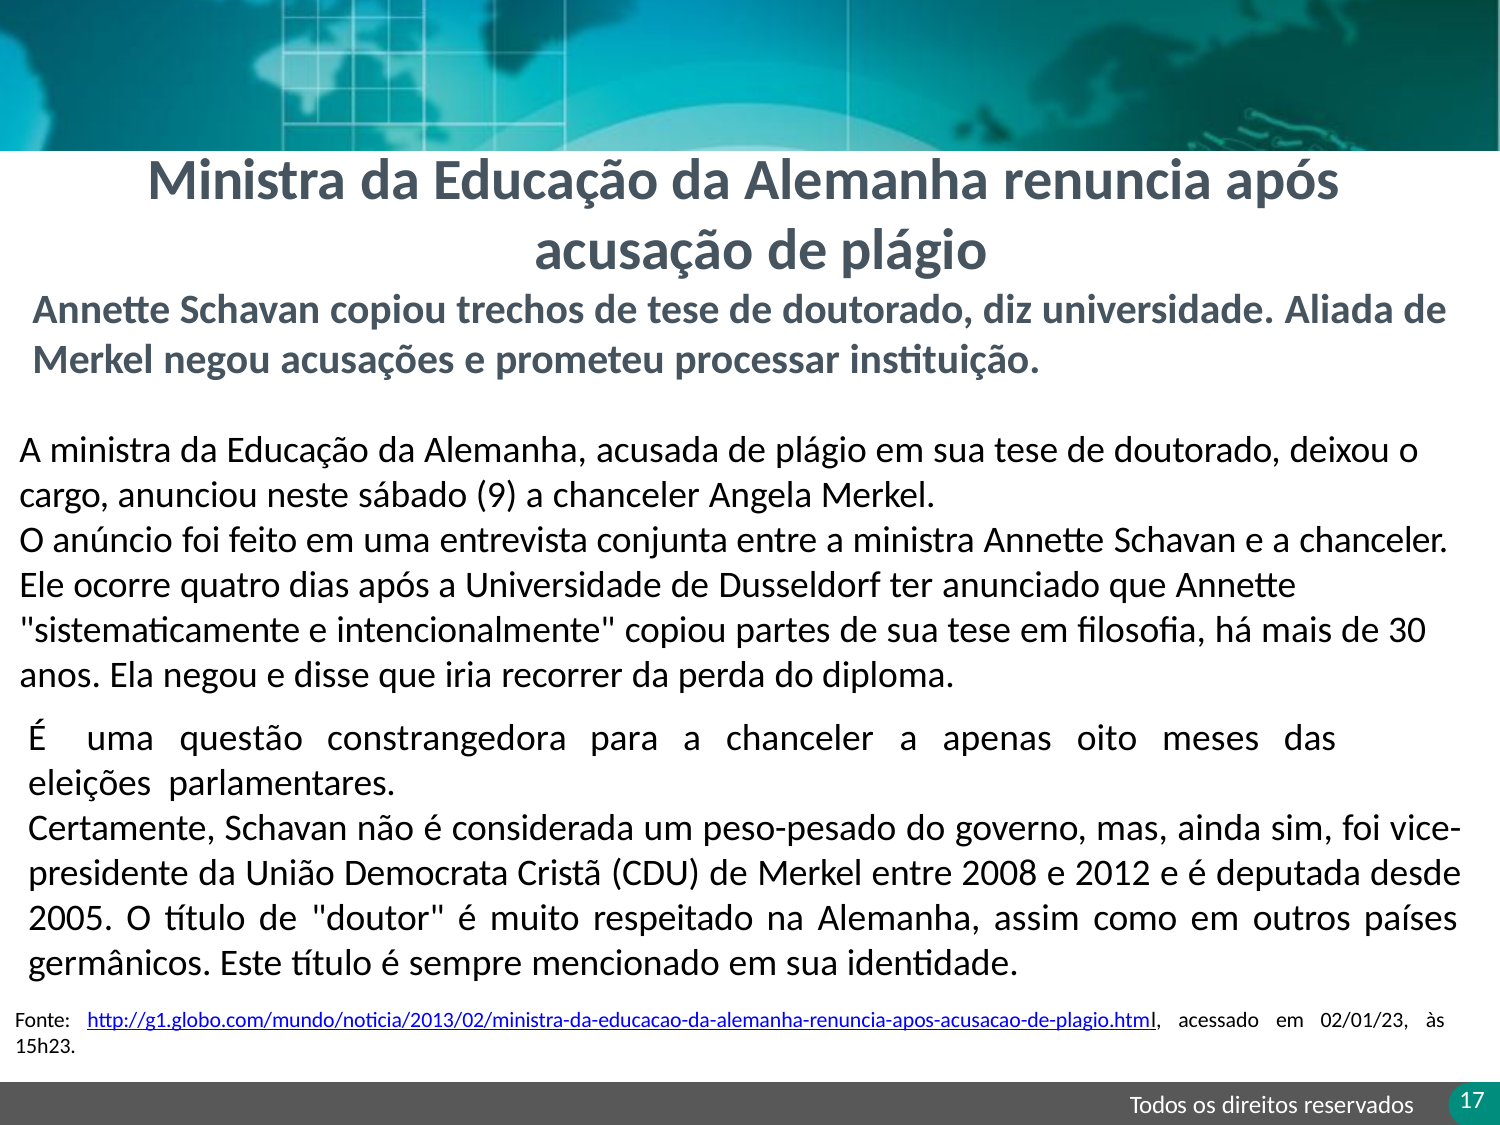

# Ministra da Educação da Alemanha renuncia após  acusação de plágio
Annette Schavan copiou trechos de tese de doutorado, diz universidade. Aliada de
Merkel negou acusações e prometeu processar instituição.

A ministra da Educação da Alemanha, acusada de plágio em sua tese de doutorado, deixou o  cargo, anunciou neste sábado (9) a chanceler Angela Merkel.
O anúncio foi feito em uma entrevista conjunta entre a ministra Annette Schavan e a chanceler.  Ele ocorre quatro dias após a Universidade de Dusseldorf ter anunciado que Annette  "sistematicamente e intencionalmente" copiou partes de sua tese em filosofia, há mais de 30  anos. Ela negou e disse que iria recorrer da perda do diploma.
É	uma	questão	constrangedora	para	a	chanceler	a	apenas	oito	meses	das	eleições  parlamentares.
Certamente, Schavan não é considerada um peso-pesado do governo, mas, ainda sim, foi vice-  presidente da União Democrata Cristã (CDU) de Merkel entre 2008 e 2012 e é deputada desde  2005. O título de "doutor" é muito respeitado na Alemanha, assim como em outros países  germânicos. Este título é sempre mencionado em sua identidade.
Fonte: http://g1.globo.com/mundo/noticia/2013/02/ministra-da-educacao-da-alemanha-renuncia-apos-acusacao-de-plagio.html, acessado   em   02/01/23,   às
15h23.

17
Todos os direitos reservados